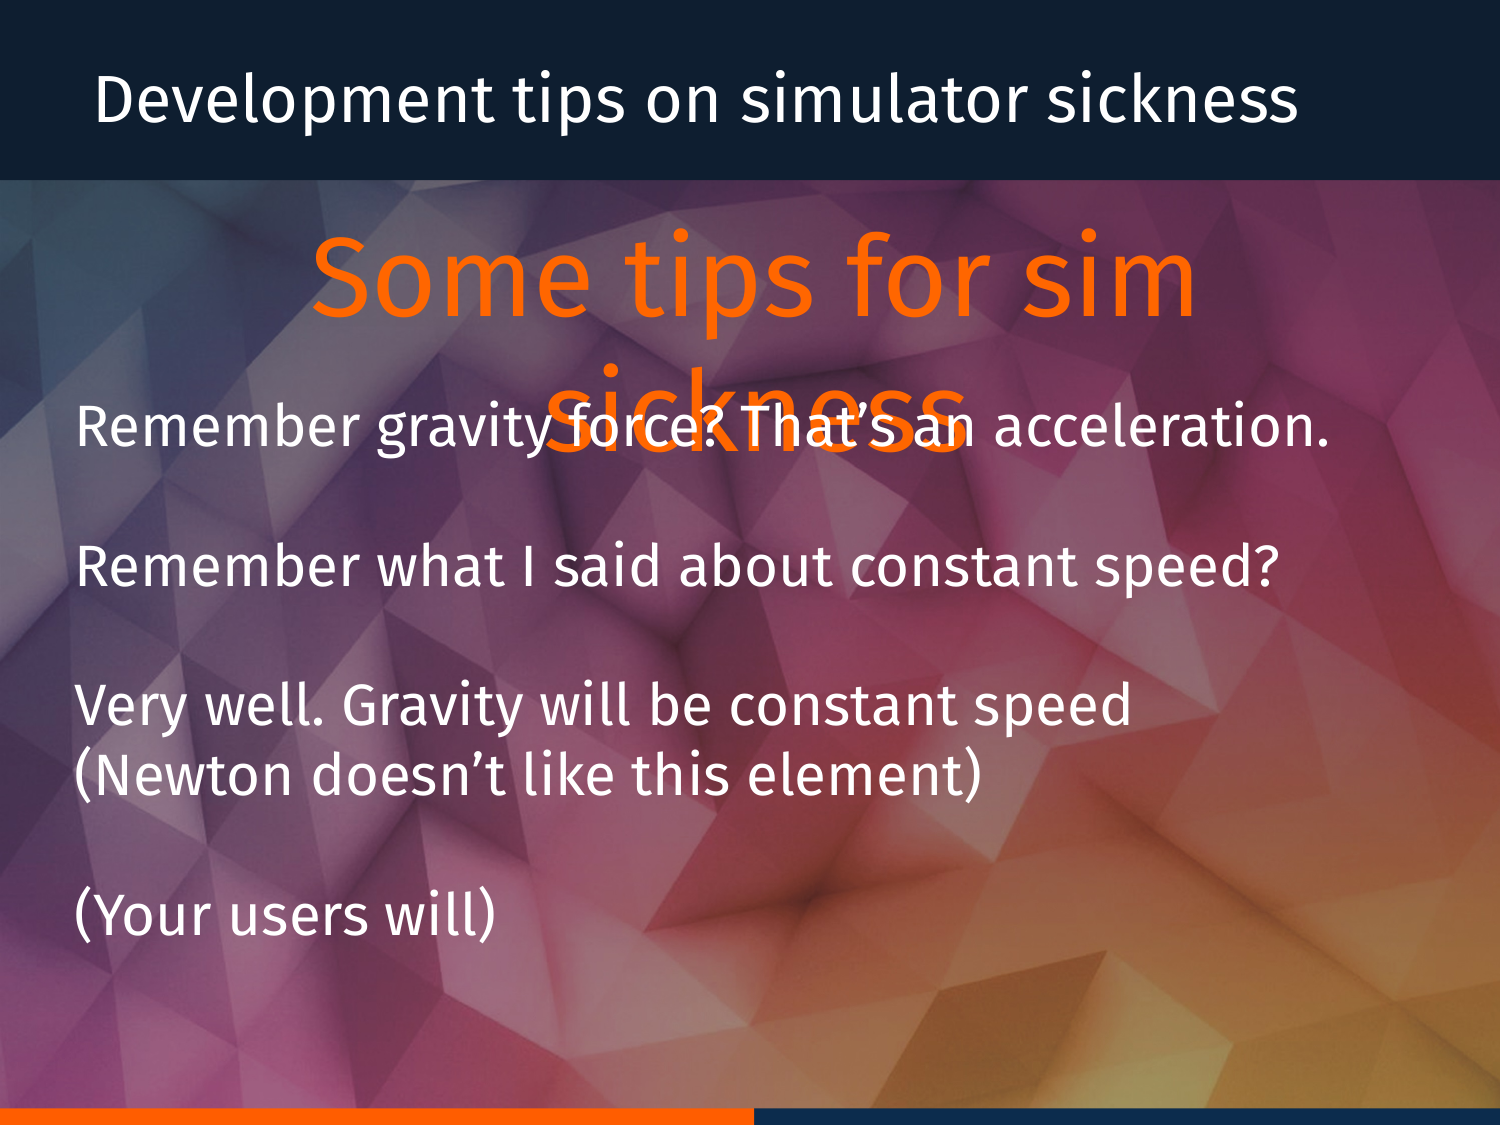

Development tips on simulator sickness
Some tips for sim sickness
Remember gravity force? That’s an acceleration.

Remember what I said about constant speed?

Very well. Gravity will be constant speed
(Newton doesn’t like this element)

(Your users will)